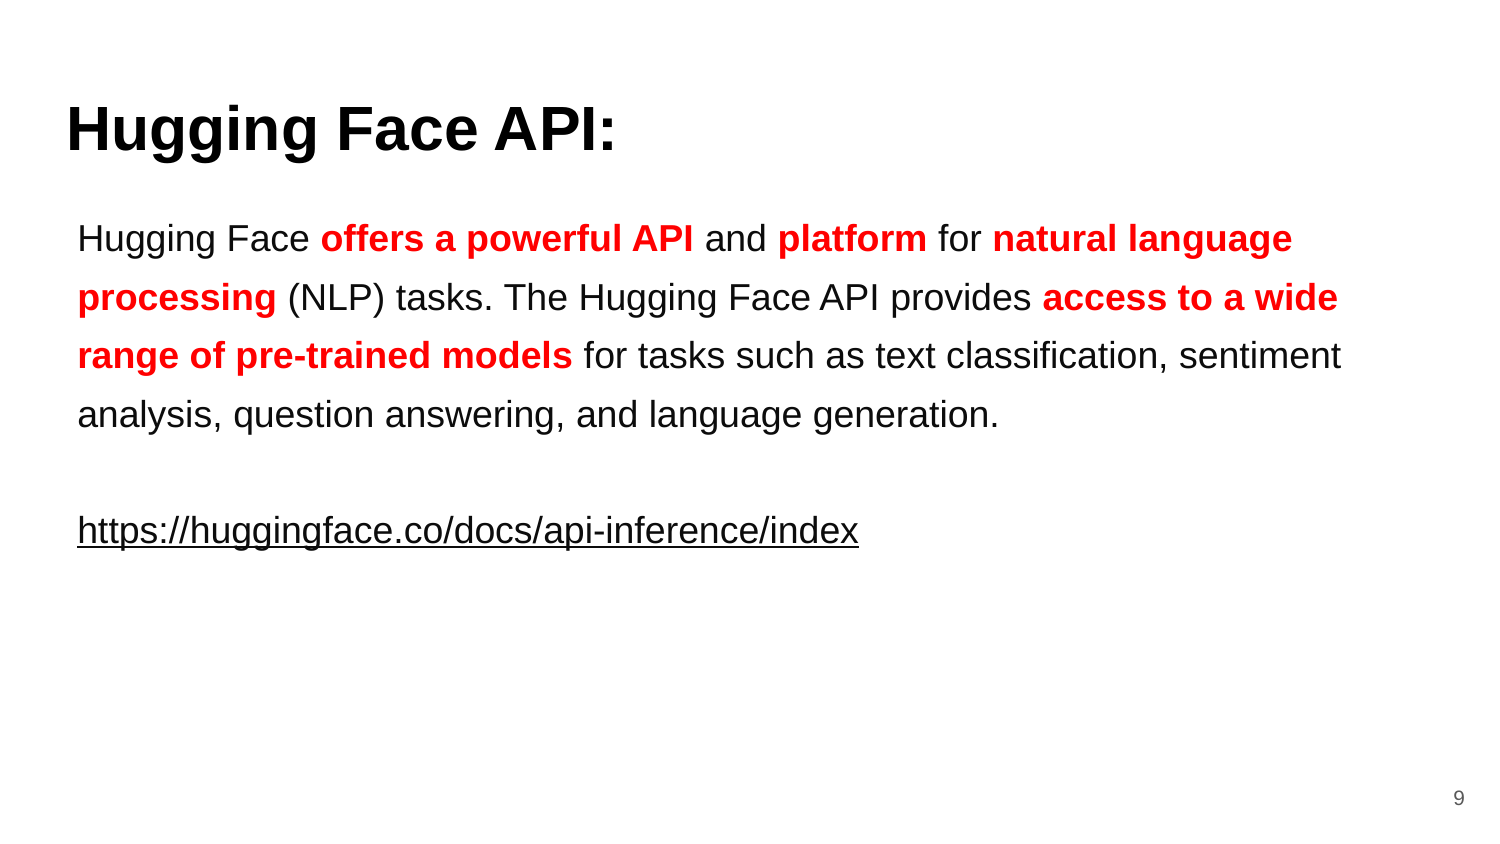

# Hugging Face API:
Hugging Face offers a powerful API and platform for natural language processing (NLP) tasks. The Hugging Face API provides access to a wide range of pre-trained models for tasks such as text classification, sentiment analysis, question answering, and language generation.

https://huggingface.co/docs/api-inference/index
9